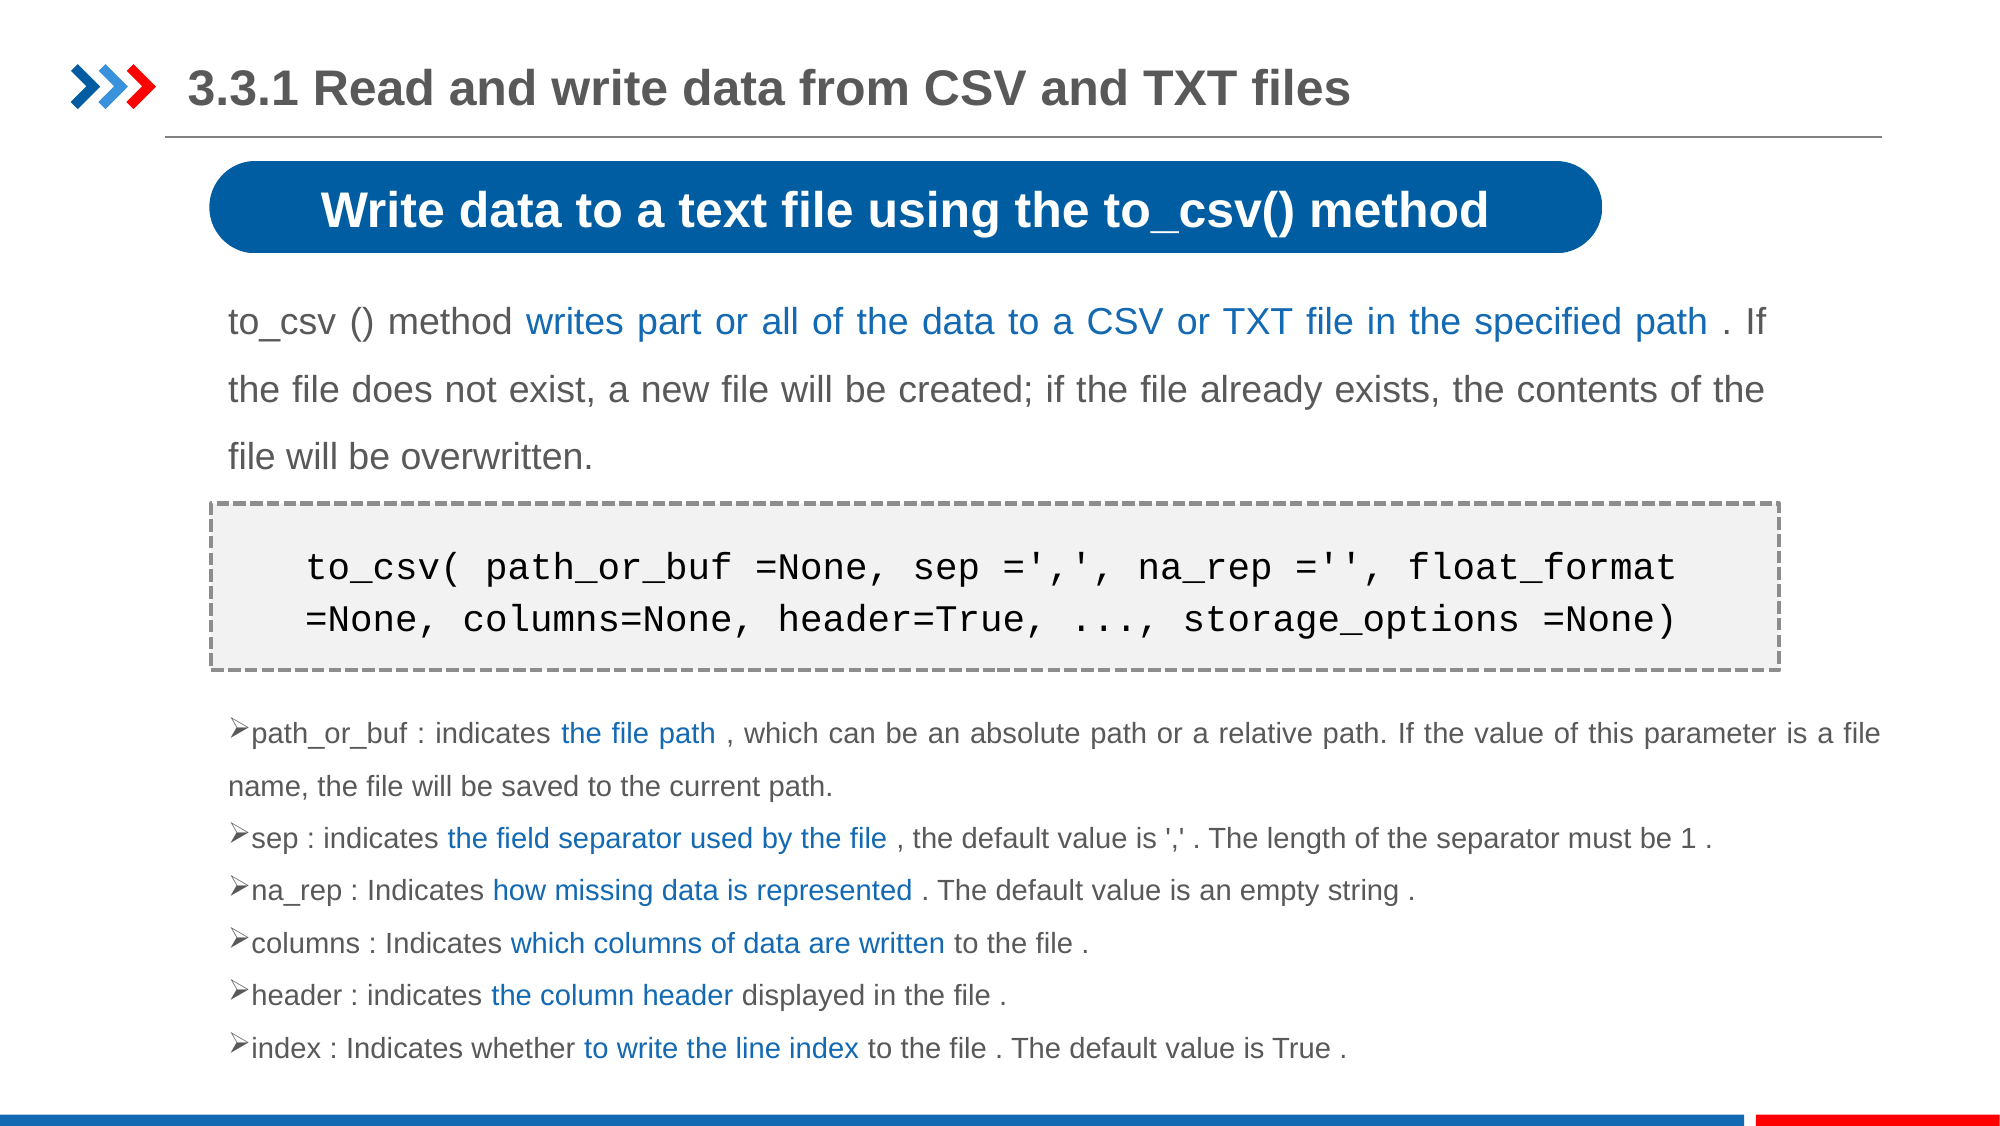

3.3.1 Read and write data from CSV and TXT files
Write data to a text file using the to_csv() method
to_csv () method writes part or all of the data to a CSV or TXT file in the specified path . If the file does not exist, a new file will be created; if the file already exists, the contents of the file will be overwritten.

to_csv( path_or_buf =None, sep =',', na_rep ='', float_format =None, columns=None, header=True, ..., storage_options =None)
path_or_buf : indicates the file path , which can be an absolute path or a relative path. If the value of this parameter is a file name, the file will be saved to the current path.
sep : indicates the field separator used by the file , the default value is ',' . The length of the separator must be 1 .
na_rep : Indicates how missing data is represented . The default value is an empty string .
columns : Indicates which columns of data are written to the file .
header : indicates the column header displayed in the file .
index : Indicates whether to write the line index to the file . The default value is True .